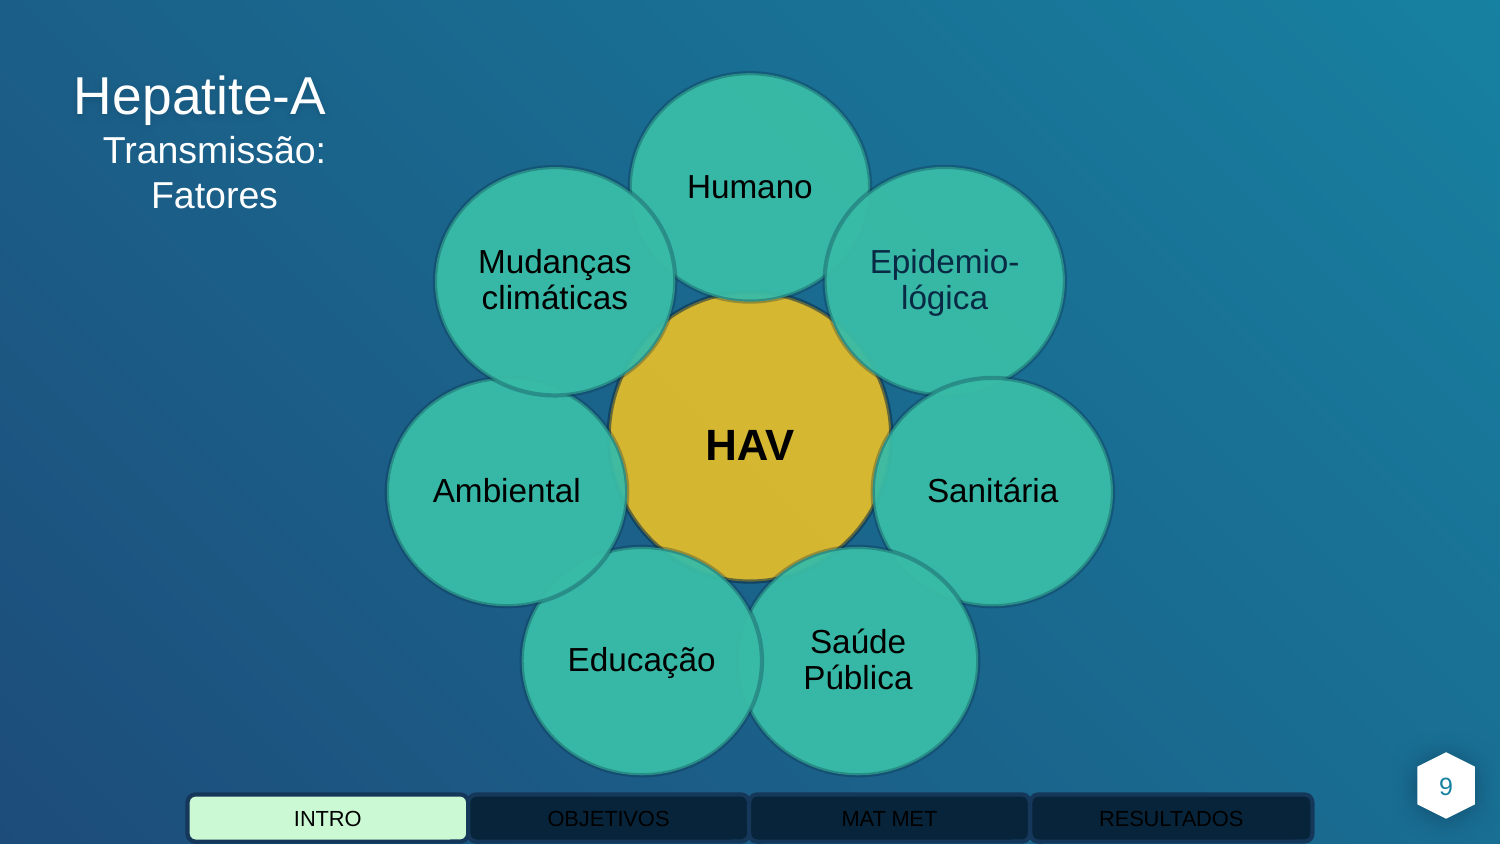

Hepatite-A
HAV
Humano
Epidemio-lógica
Sanitária
Saúde Pública
Educação
Ambiental
Mudanças climáticas
Transmissão:
Fatores
9
INTRO
OBJETIVOS
MAT MET
RESULTADOS